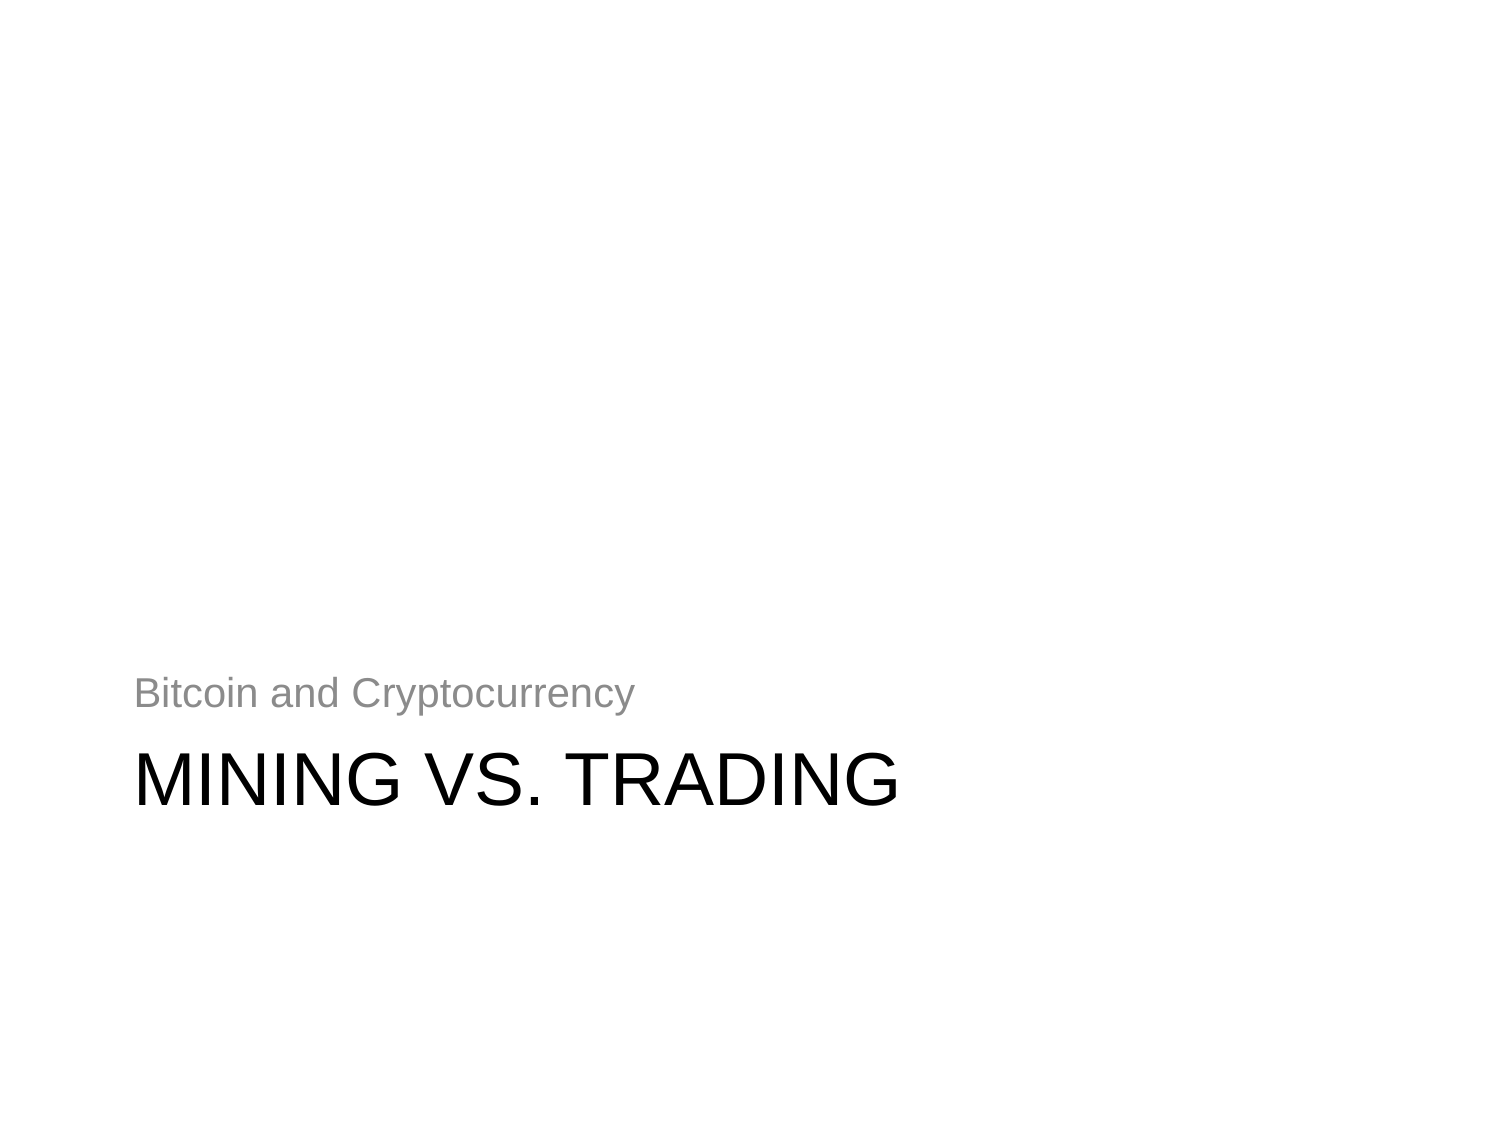

Bitcoin and Cryptocurrency
# mining VS. trading